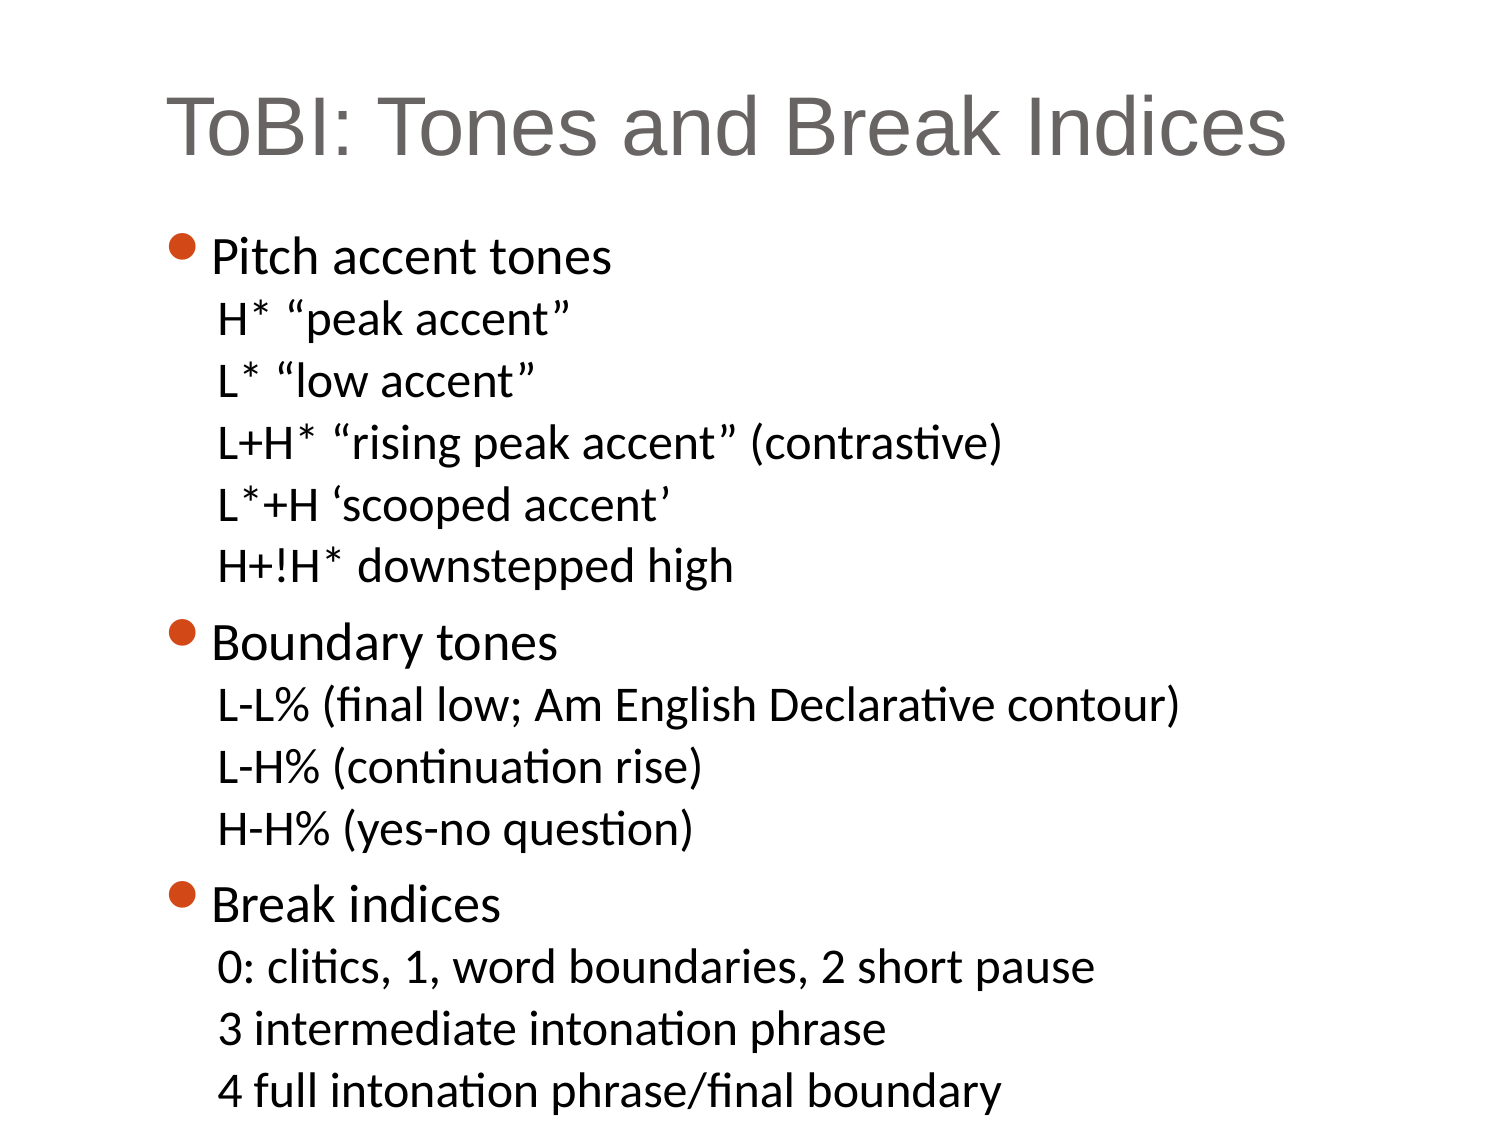

# ToBI: Tones and Break Indices
Pitch accent tones
H* “peak accent”
L* “low accent”
L+H* “rising peak accent” (contrastive)
L*+H ‘scooped accent’
H+!H* downstepped high
Boundary tones
L-L% (final low; Am English Declarative contour)
L-H% (continuation rise)
H-H% (yes-no question)
Break indices
0: clitics, 1, word boundaries, 2 short pause
3 intermediate intonation phrase
4 full intonation phrase/final boundary